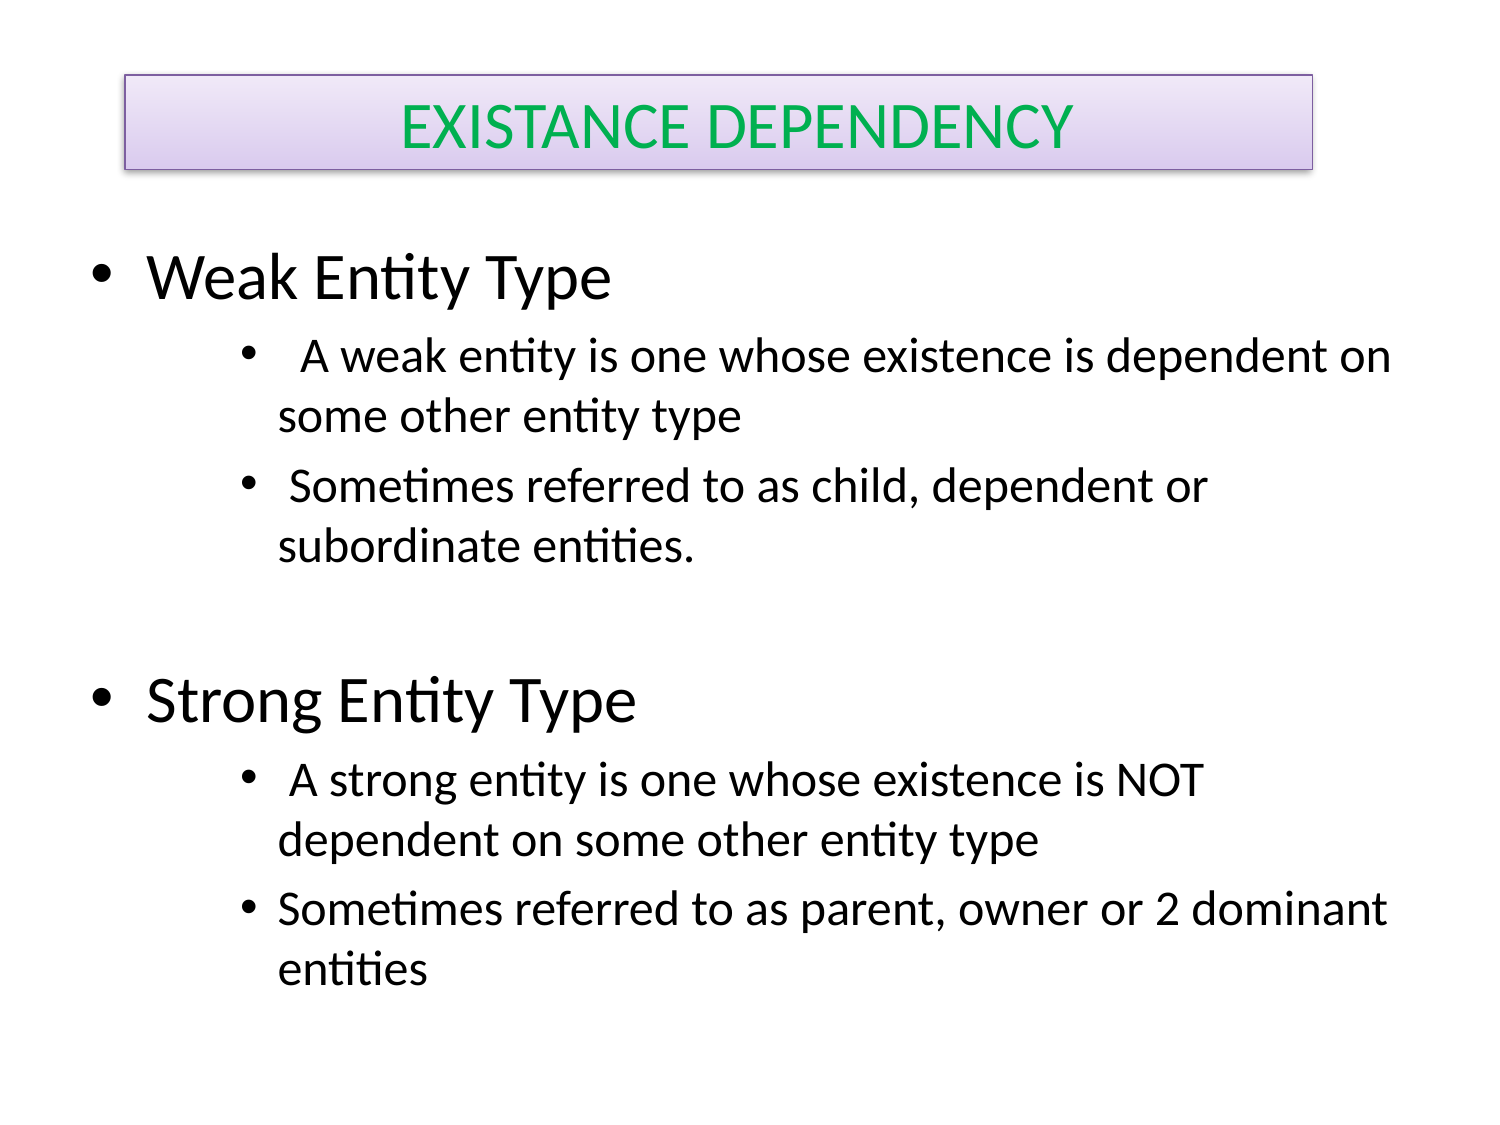

EXISTANCE DEPENDENCY
Weak Entity Type
  A weak entity is one whose existence is dependent on some other entity type
 Sometimes referred to as child, dependent or subordinate entities.

Strong Entity Type
 A strong entity is one whose existence is NOT dependent on some other entity type
Sometimes referred to as parent, owner or 2 dominant entities